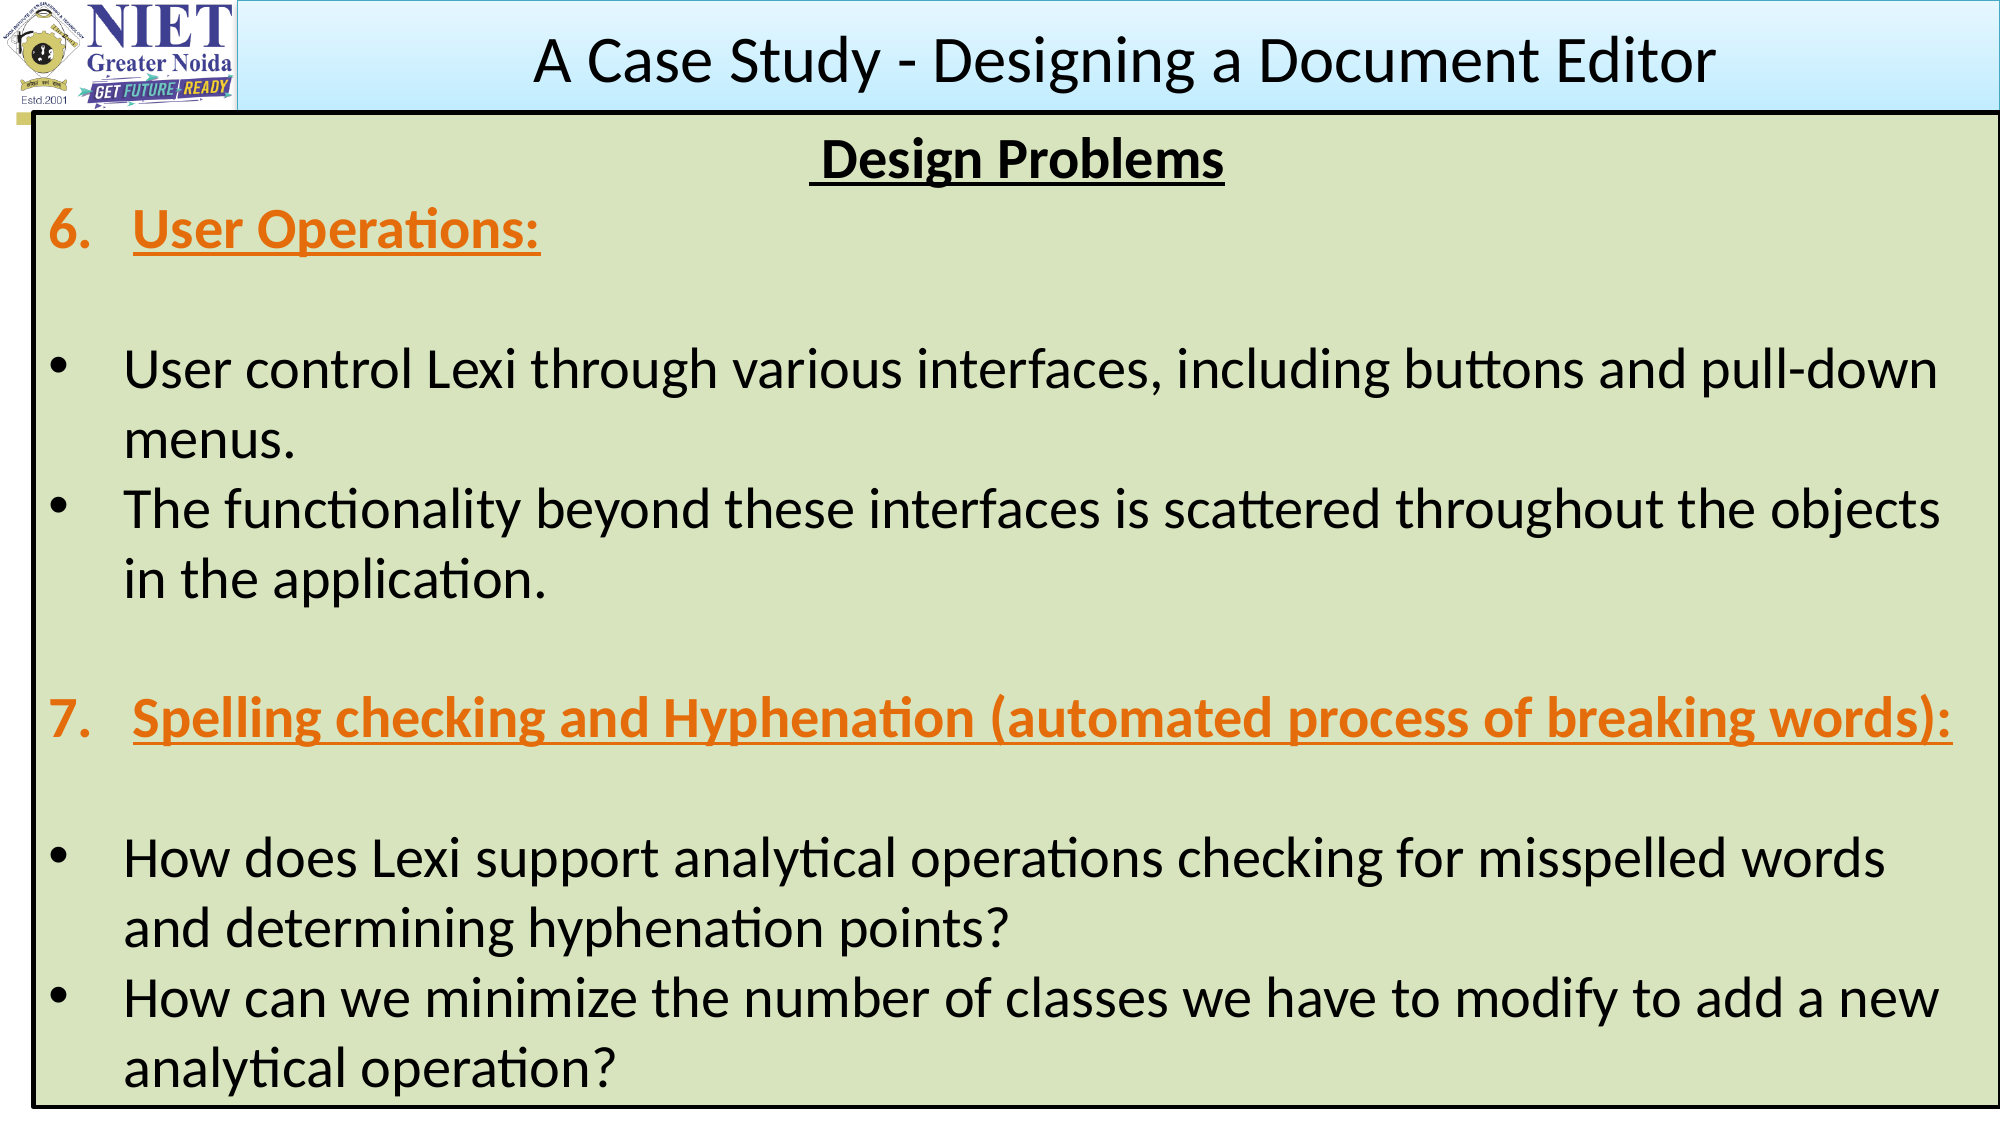

A Case Study - Designing a Document Editor
 Design Problems
User Operations:

User control Lexi through various interfaces, including buttons and pull-down menus.
The functionality beyond these interfaces is scattered throughout the objects in the application.

Spelling checking and Hyphenation (automated process of breaking words):

How does Lexi support analytical operations checking for misspelled words and determining hyphenation points?
How can we minimize the number of classes we have to modify to add a new analytical operation?

Ibrar Ahmed       Web Technology           Unit I
9/11/2023
32